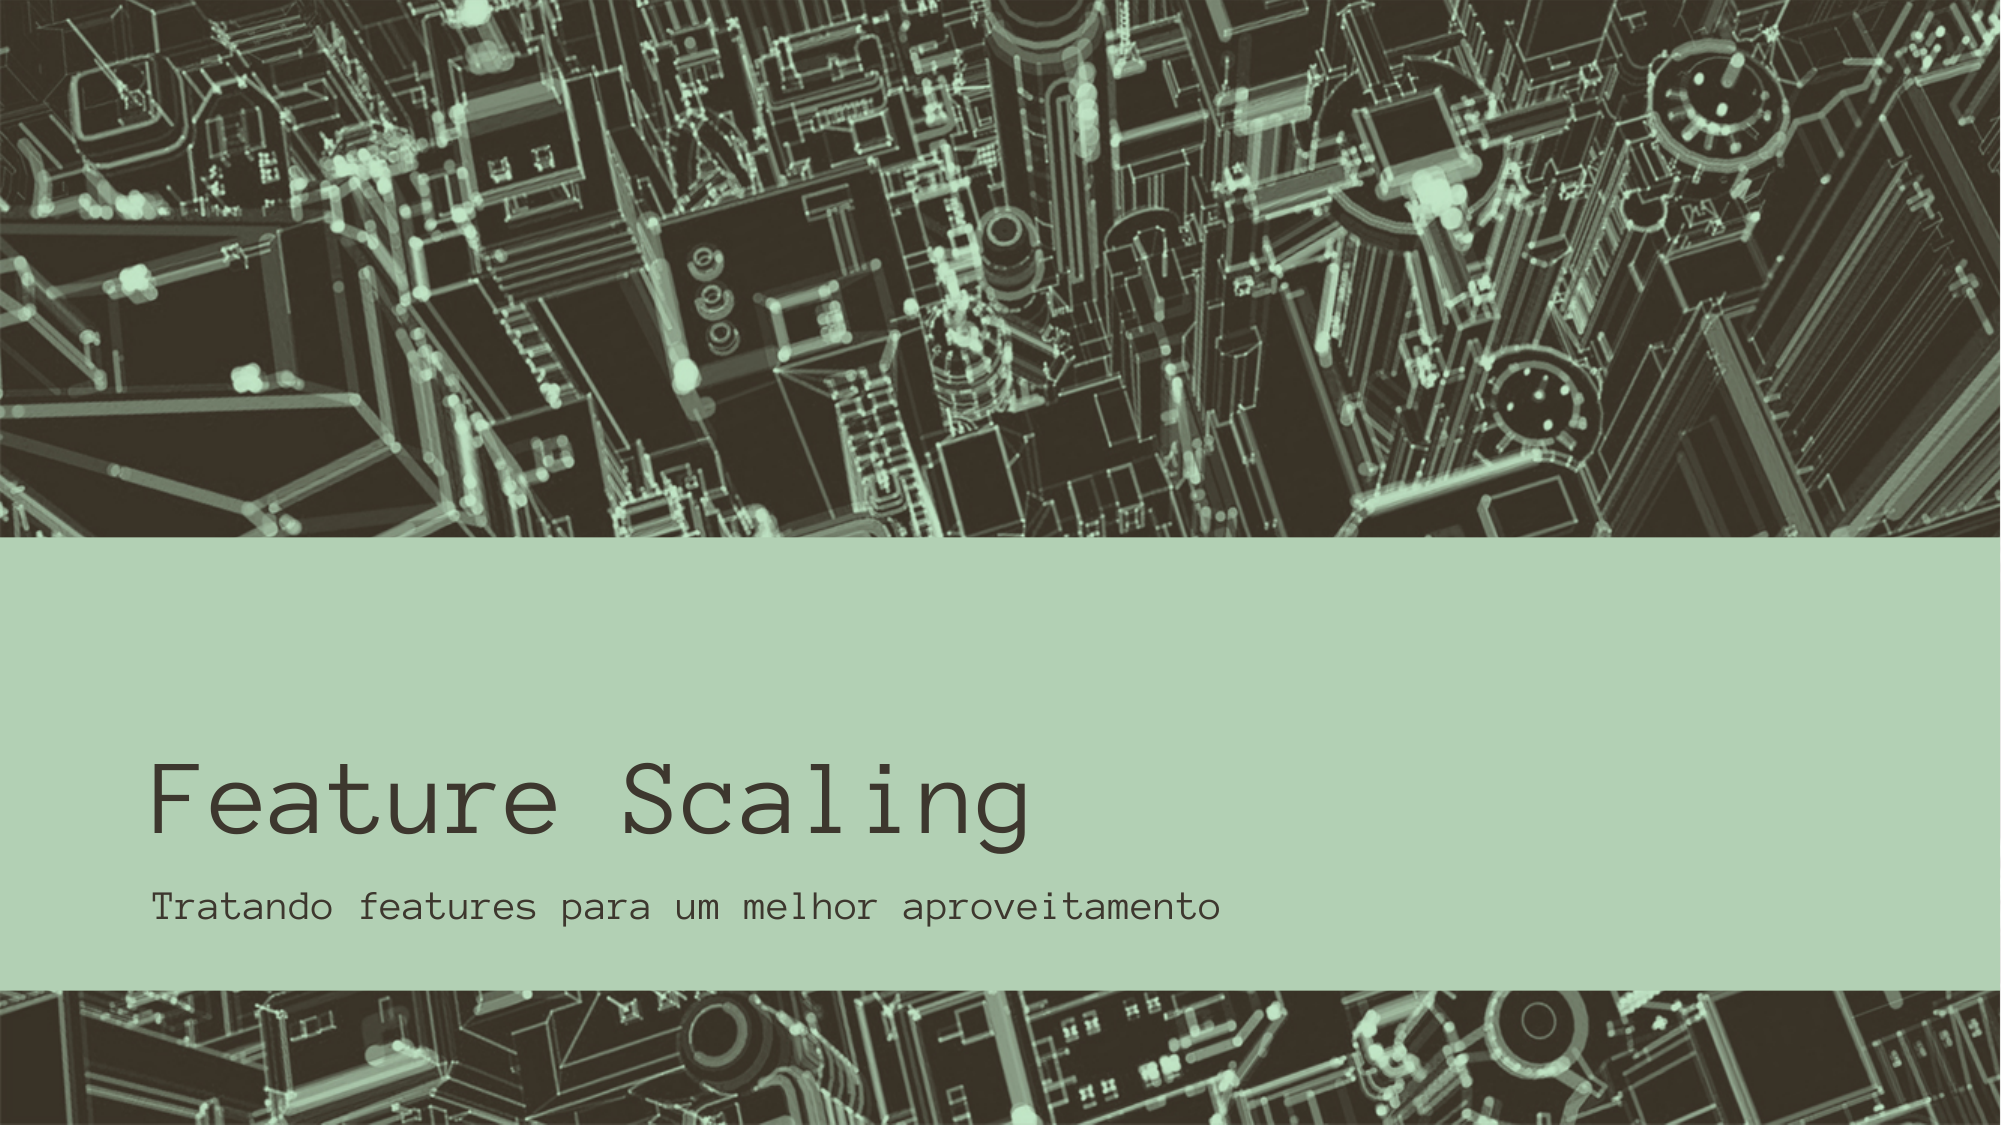

# Feature Scaling
Tratando features para um melhor aproveitamento